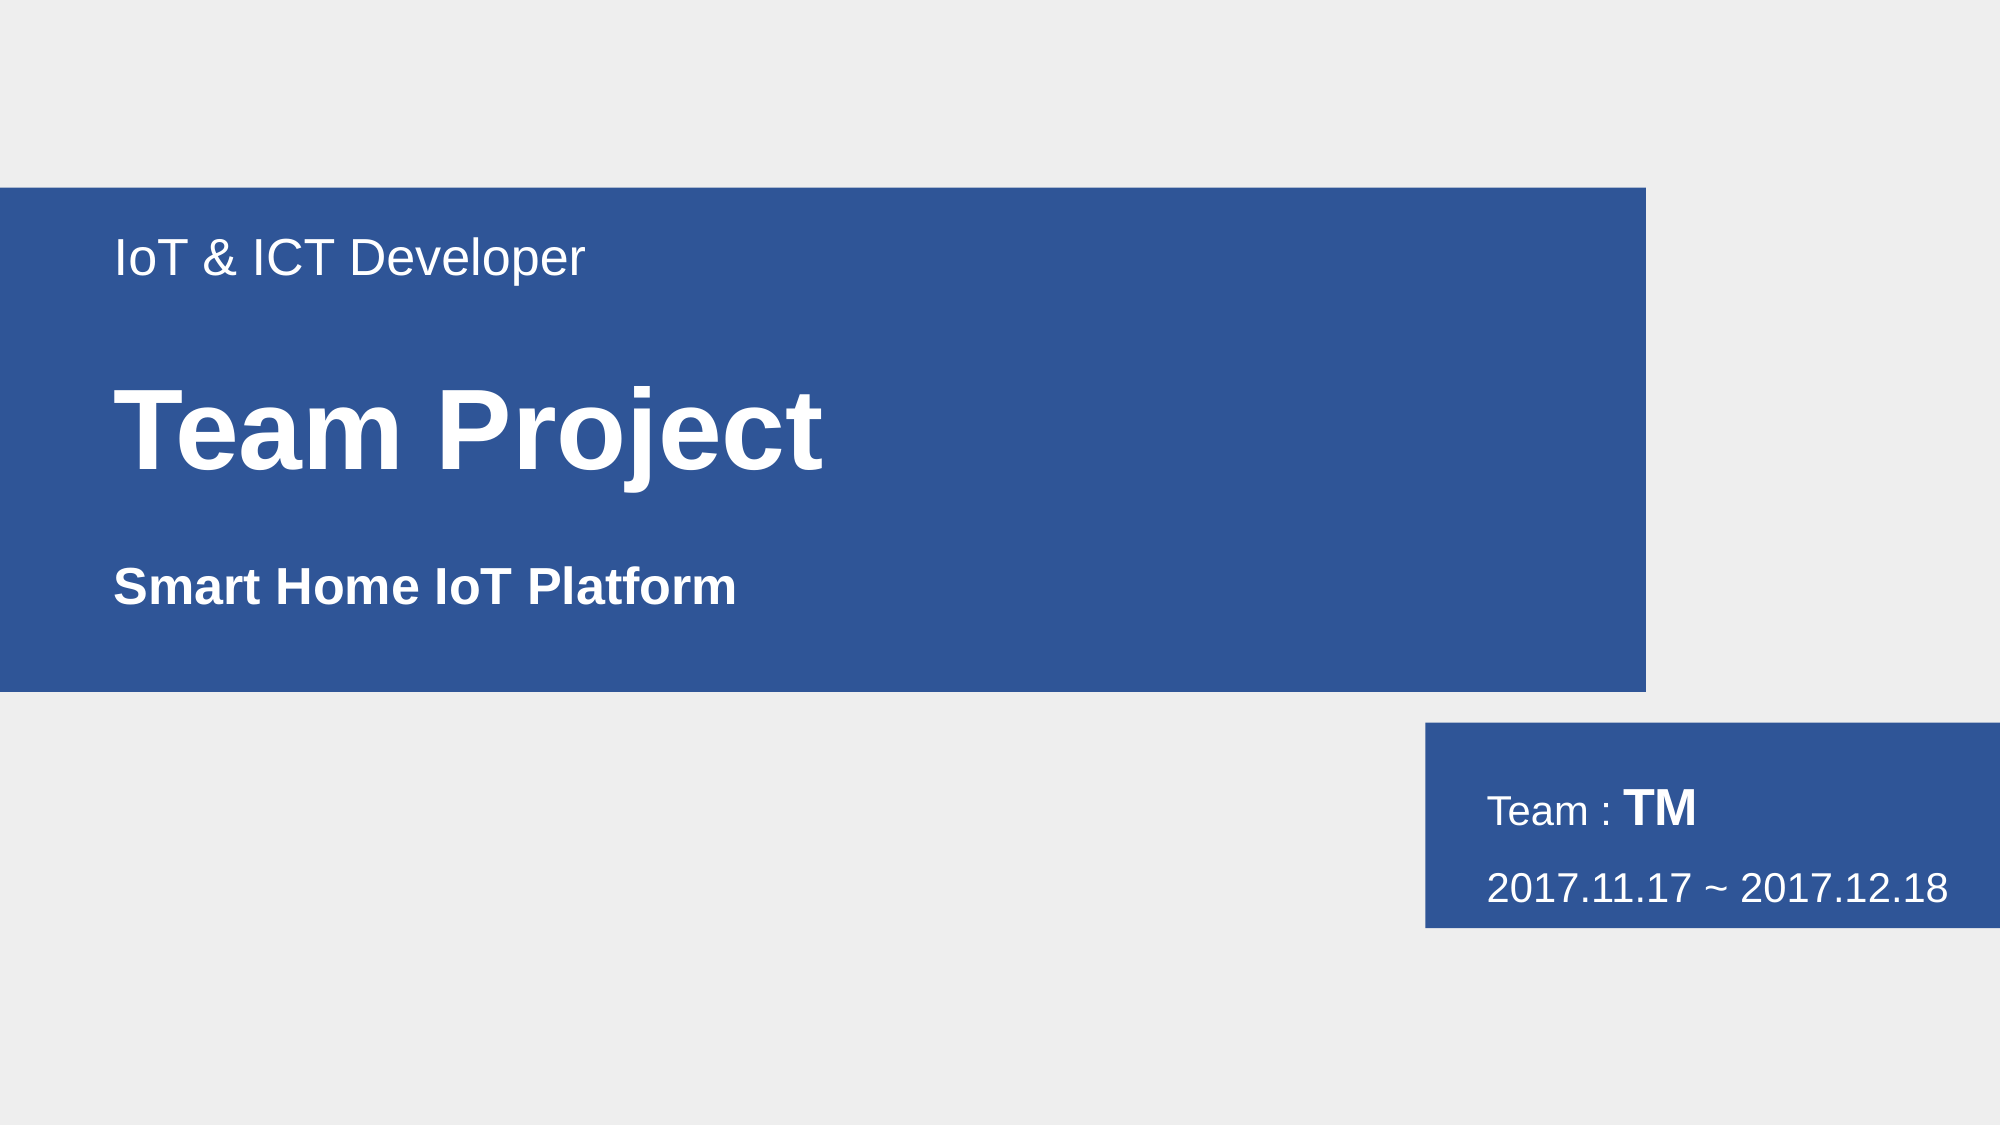

IoT & ICT Developer
Team Project

Smart Home IoT Platform

Team : TM
2017.11.17 ~ 2017.12.18